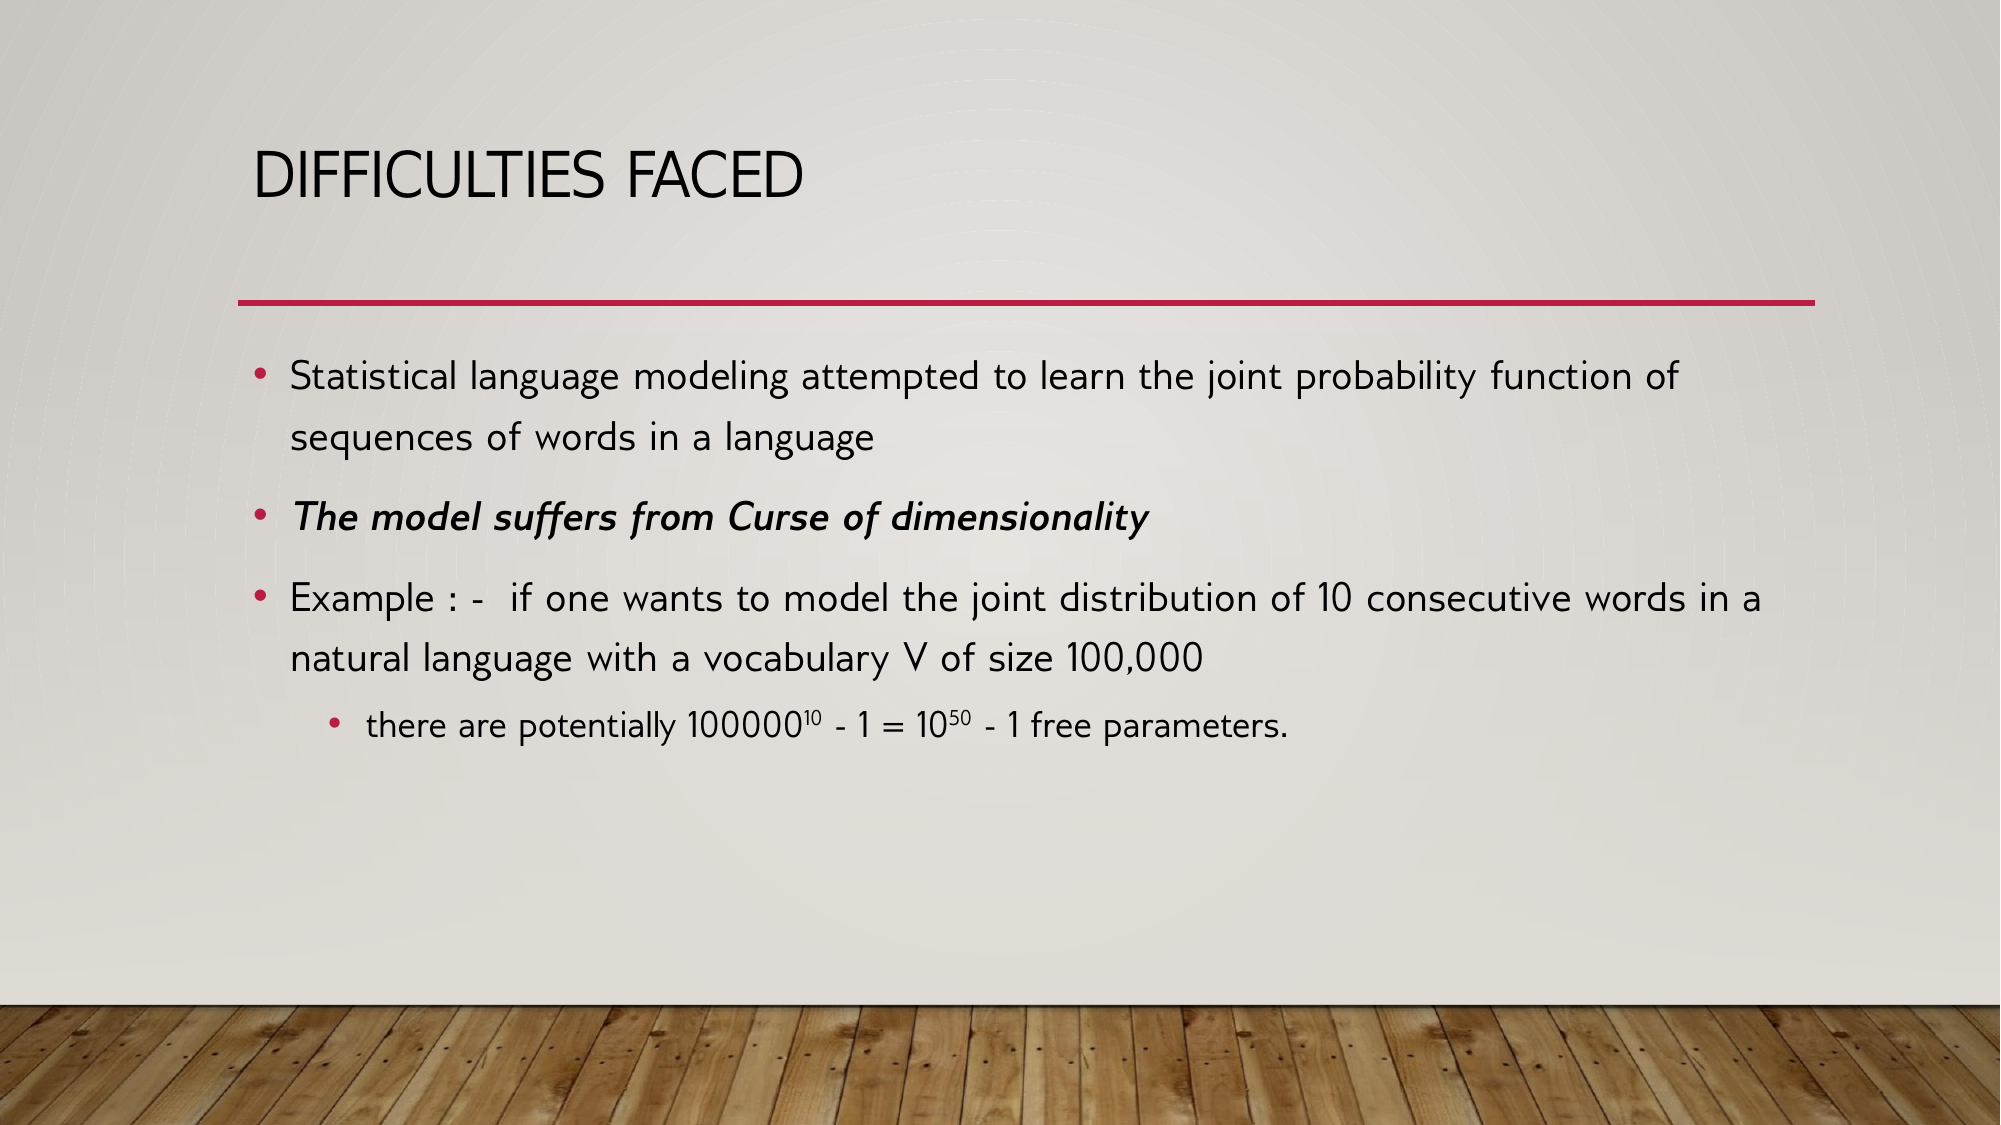

# DIFFICULTIES FACED
Statistical language modeling attempted to learn the joint probability function of sequences of words in a language
The model suffers from Curse of dimensionality
Example : -  if one wants to model the joint distribution of 10 consecutive words in a natural language with a vocabulary V of size 100,000
there are potentially 10000010 − 1 = 1050 − 1 free parameters.